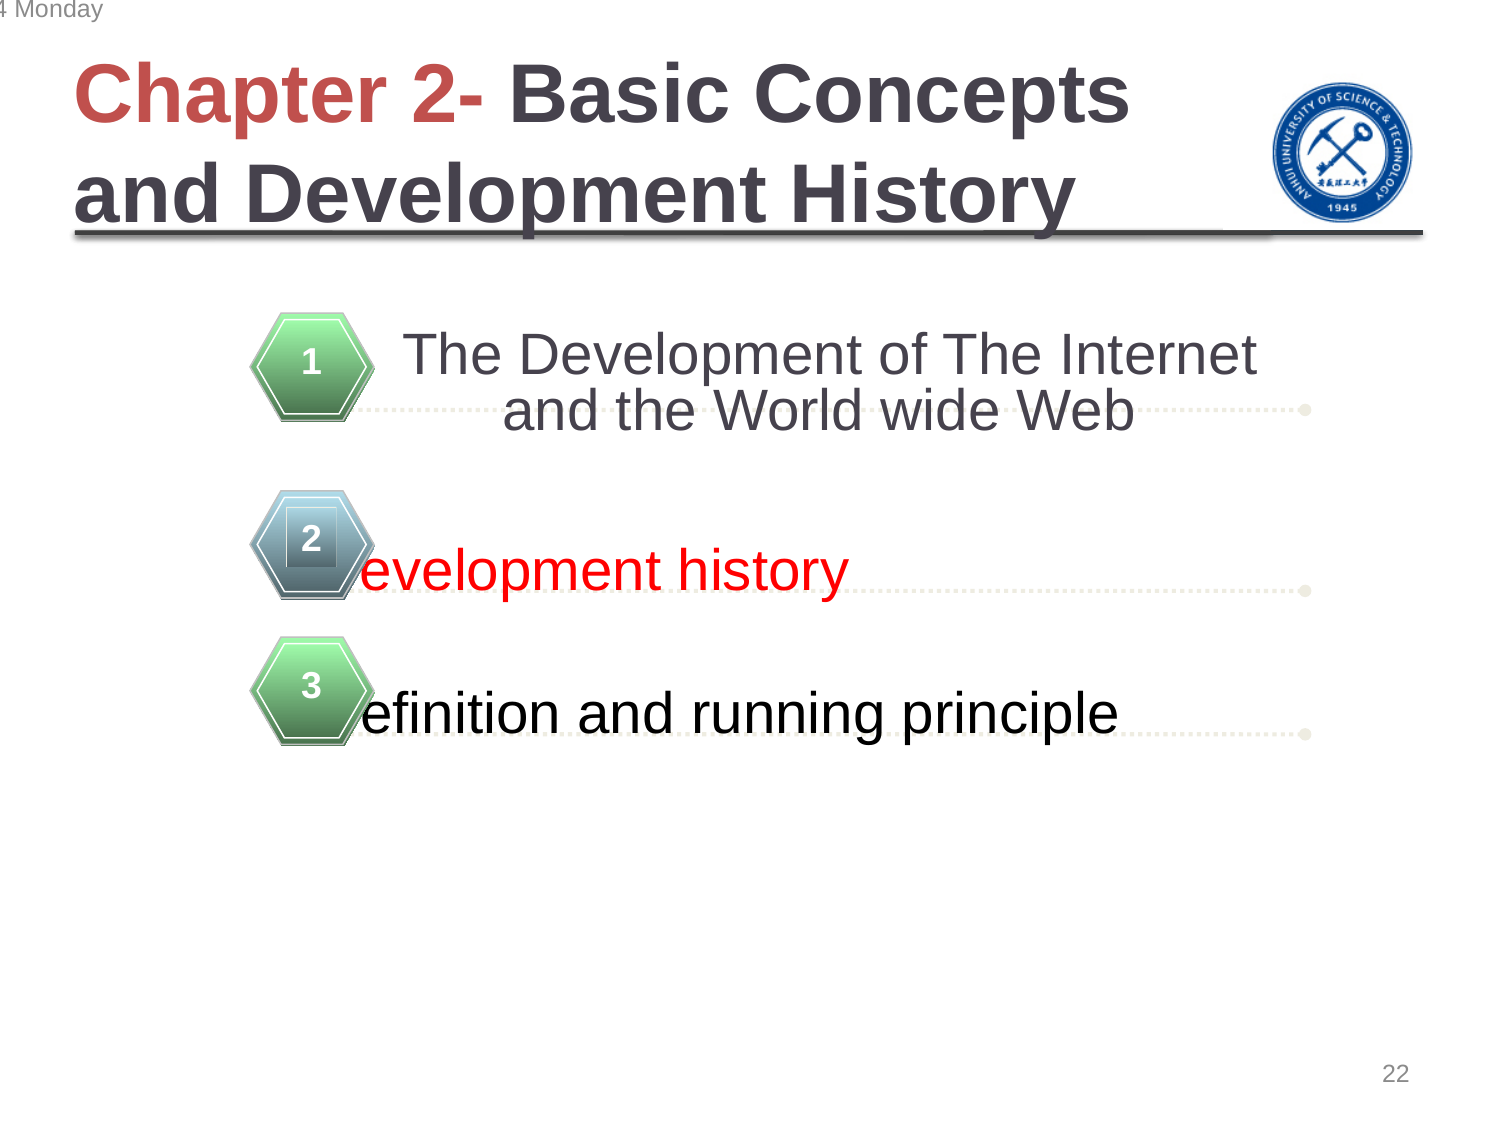

# Chapter 2- Basic Concepts and Development History

1
The Development of The Internet and the World wide Web

2
Development history

3
Definition and running principle
3
3

2022/3/14 Monday
22